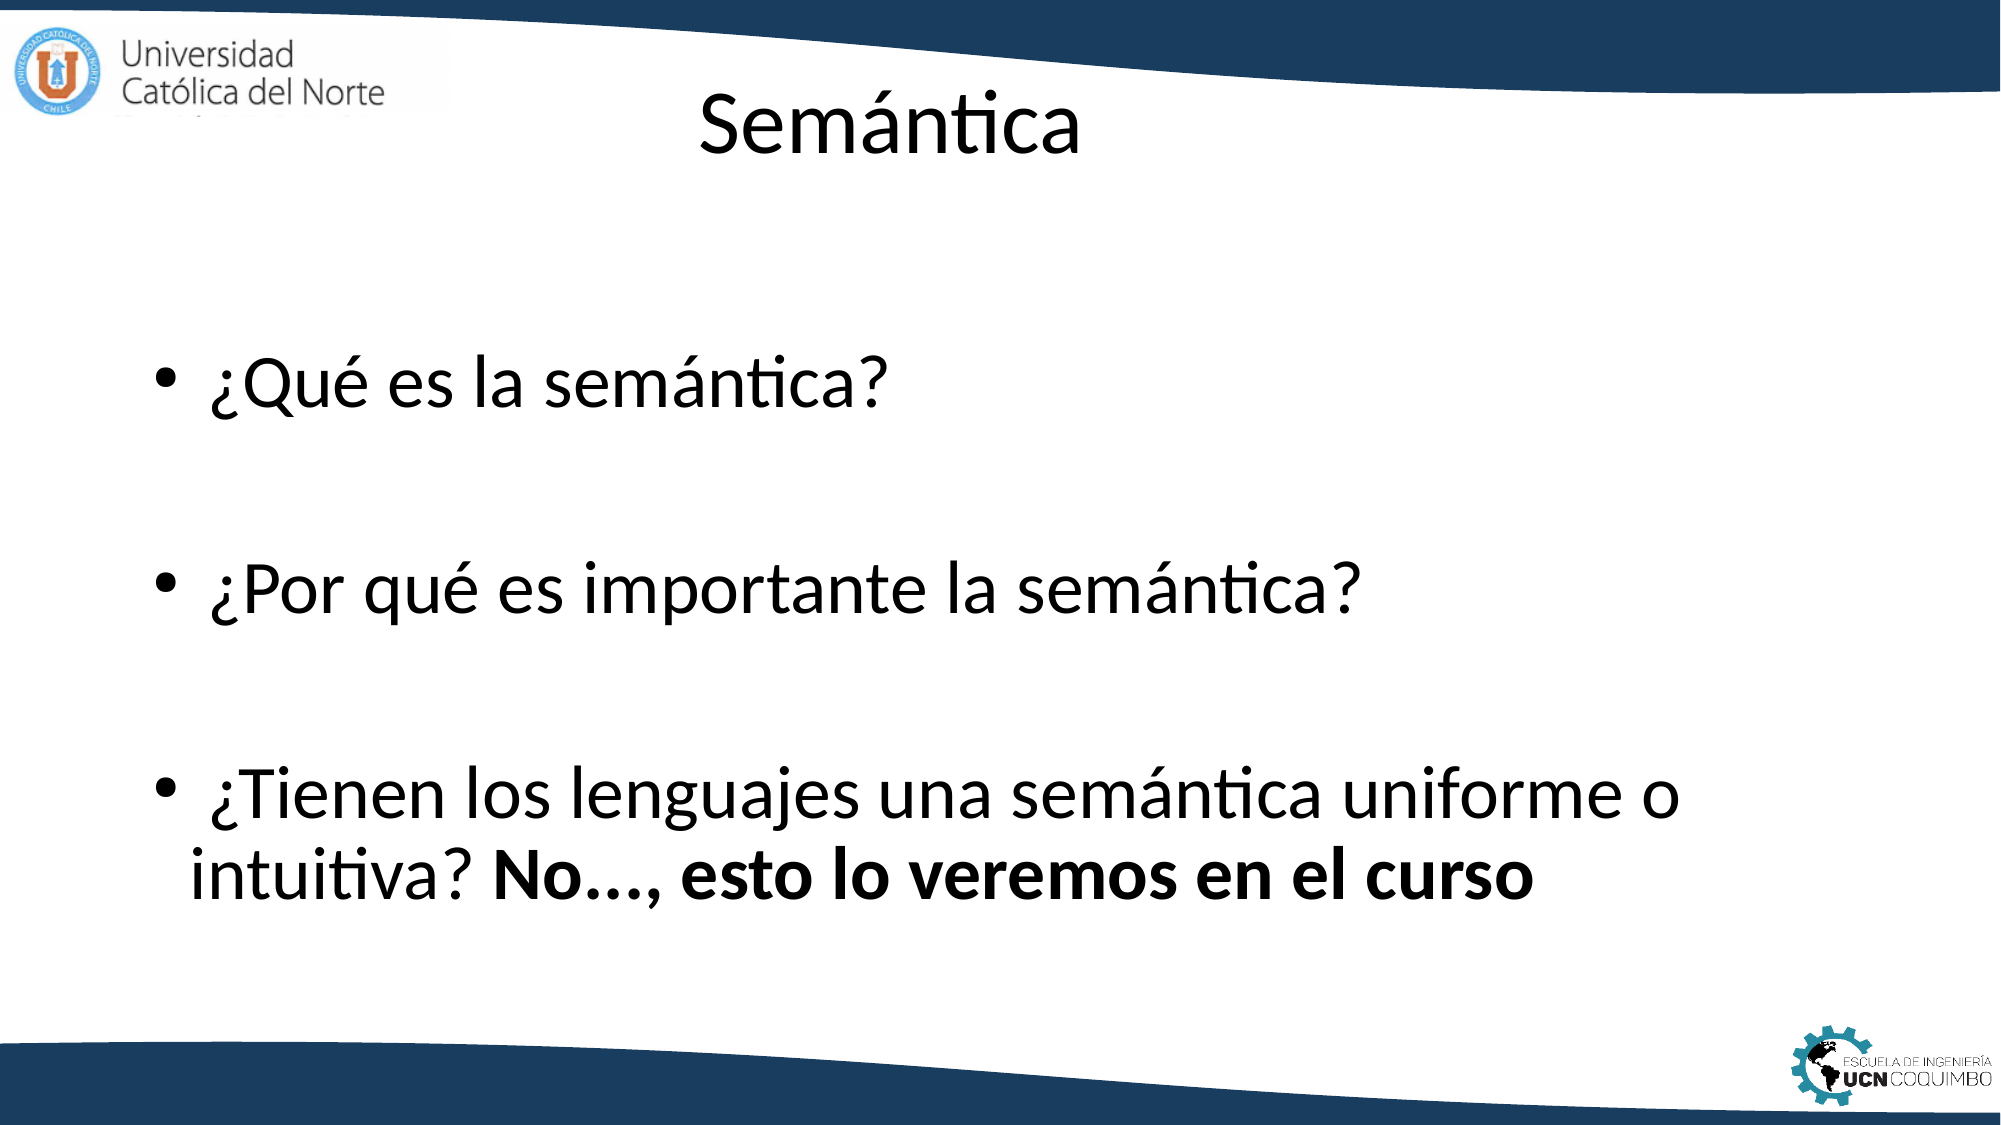

# Semántica
 ¿Qué es la semántica?

 ¿Por qué es importante la semántica?

 ¿Tienen los lenguajes una semántica uniforme o intuitiva? No..., esto lo veremos en el curso